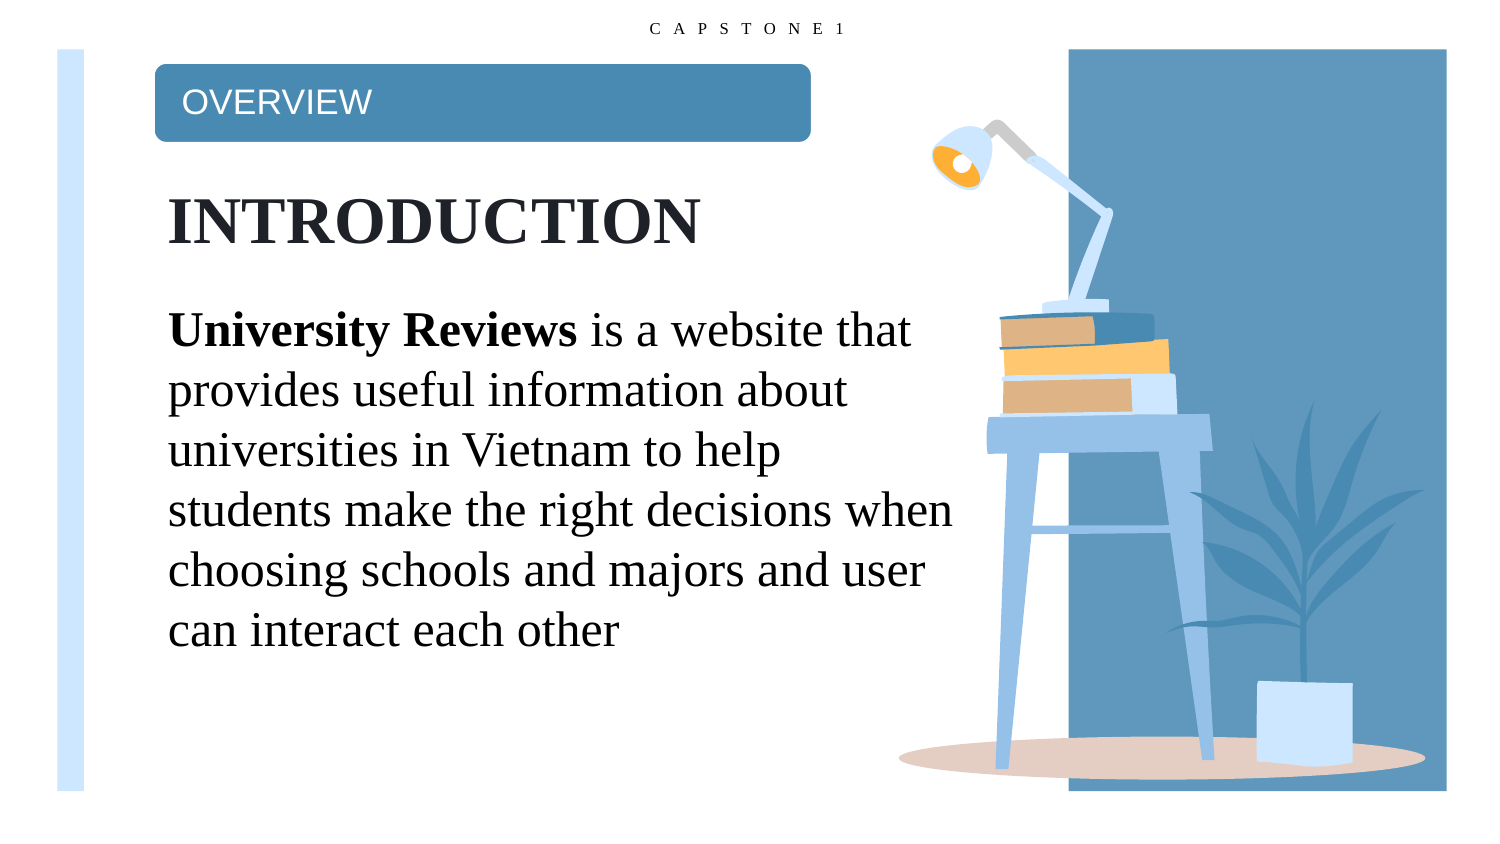

CAPSTONE1

OVERVIEW

# INTRODUCTION
University Reviews is a website that provides useful information about universities in Vietnam to help students make the right decisions when choosing schools and majors and user can interact each other